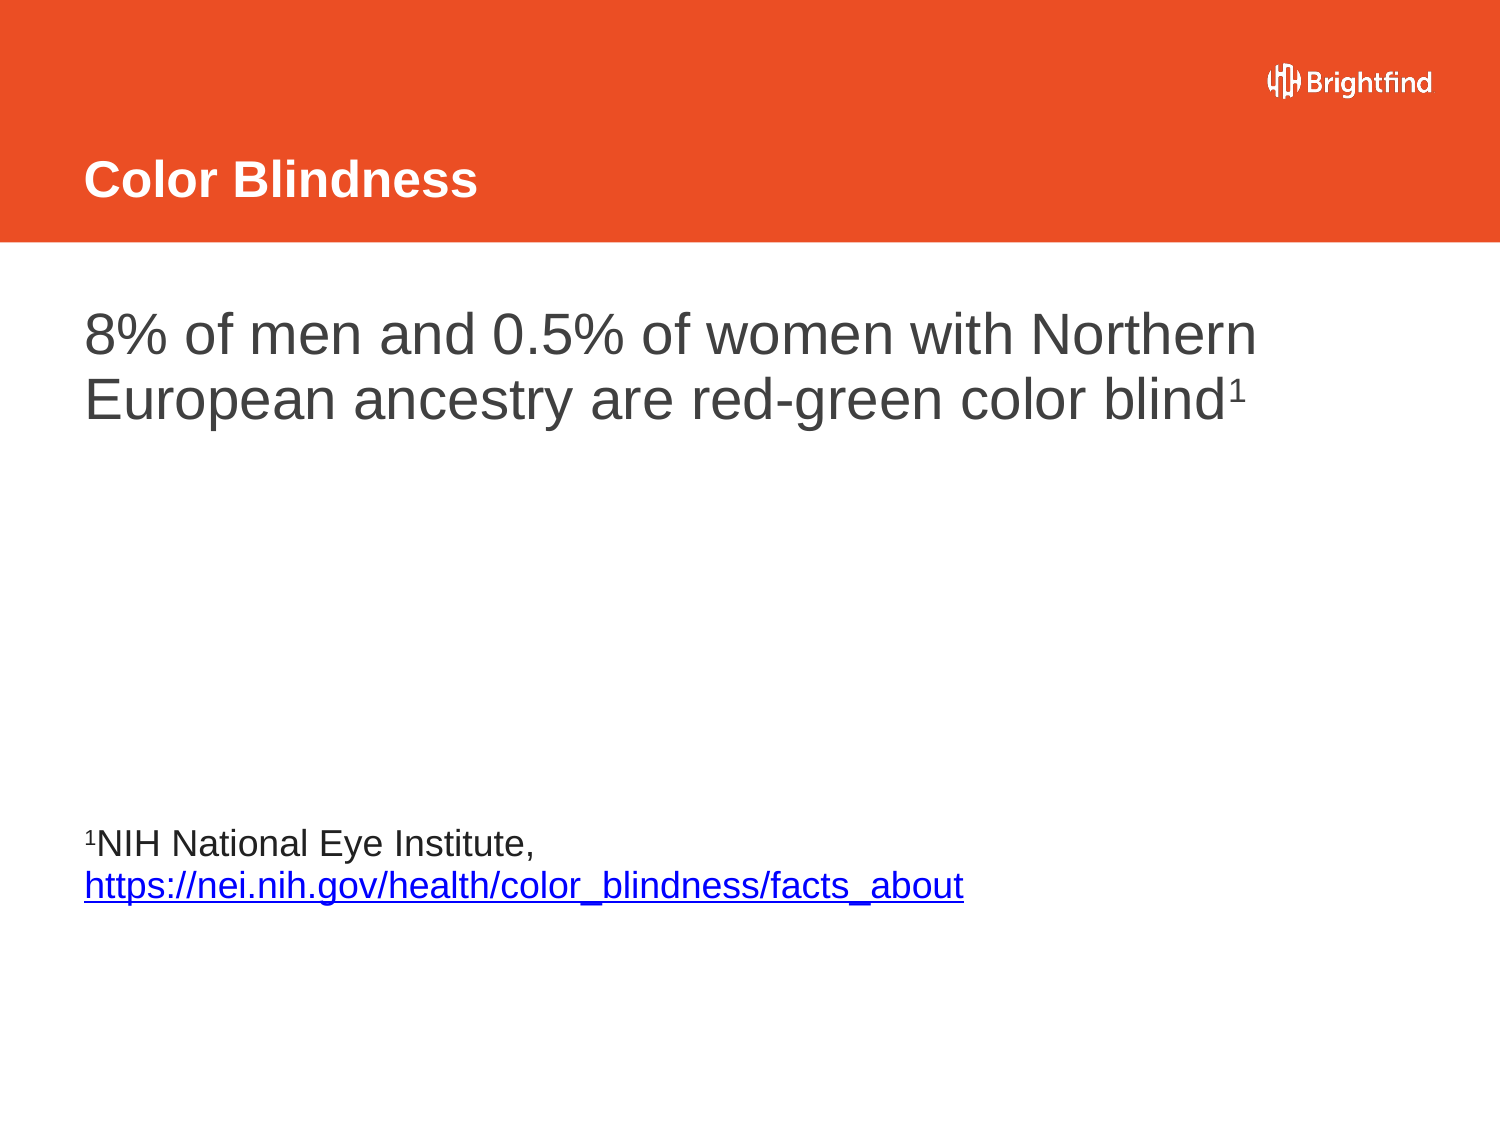

# Color Blindness
8% of men and 0.5% of women with Northern European ancestry are red-green color blind1

1NIH National Eye Institute, https://nei.nih.gov/health/color_blindness/facts_about